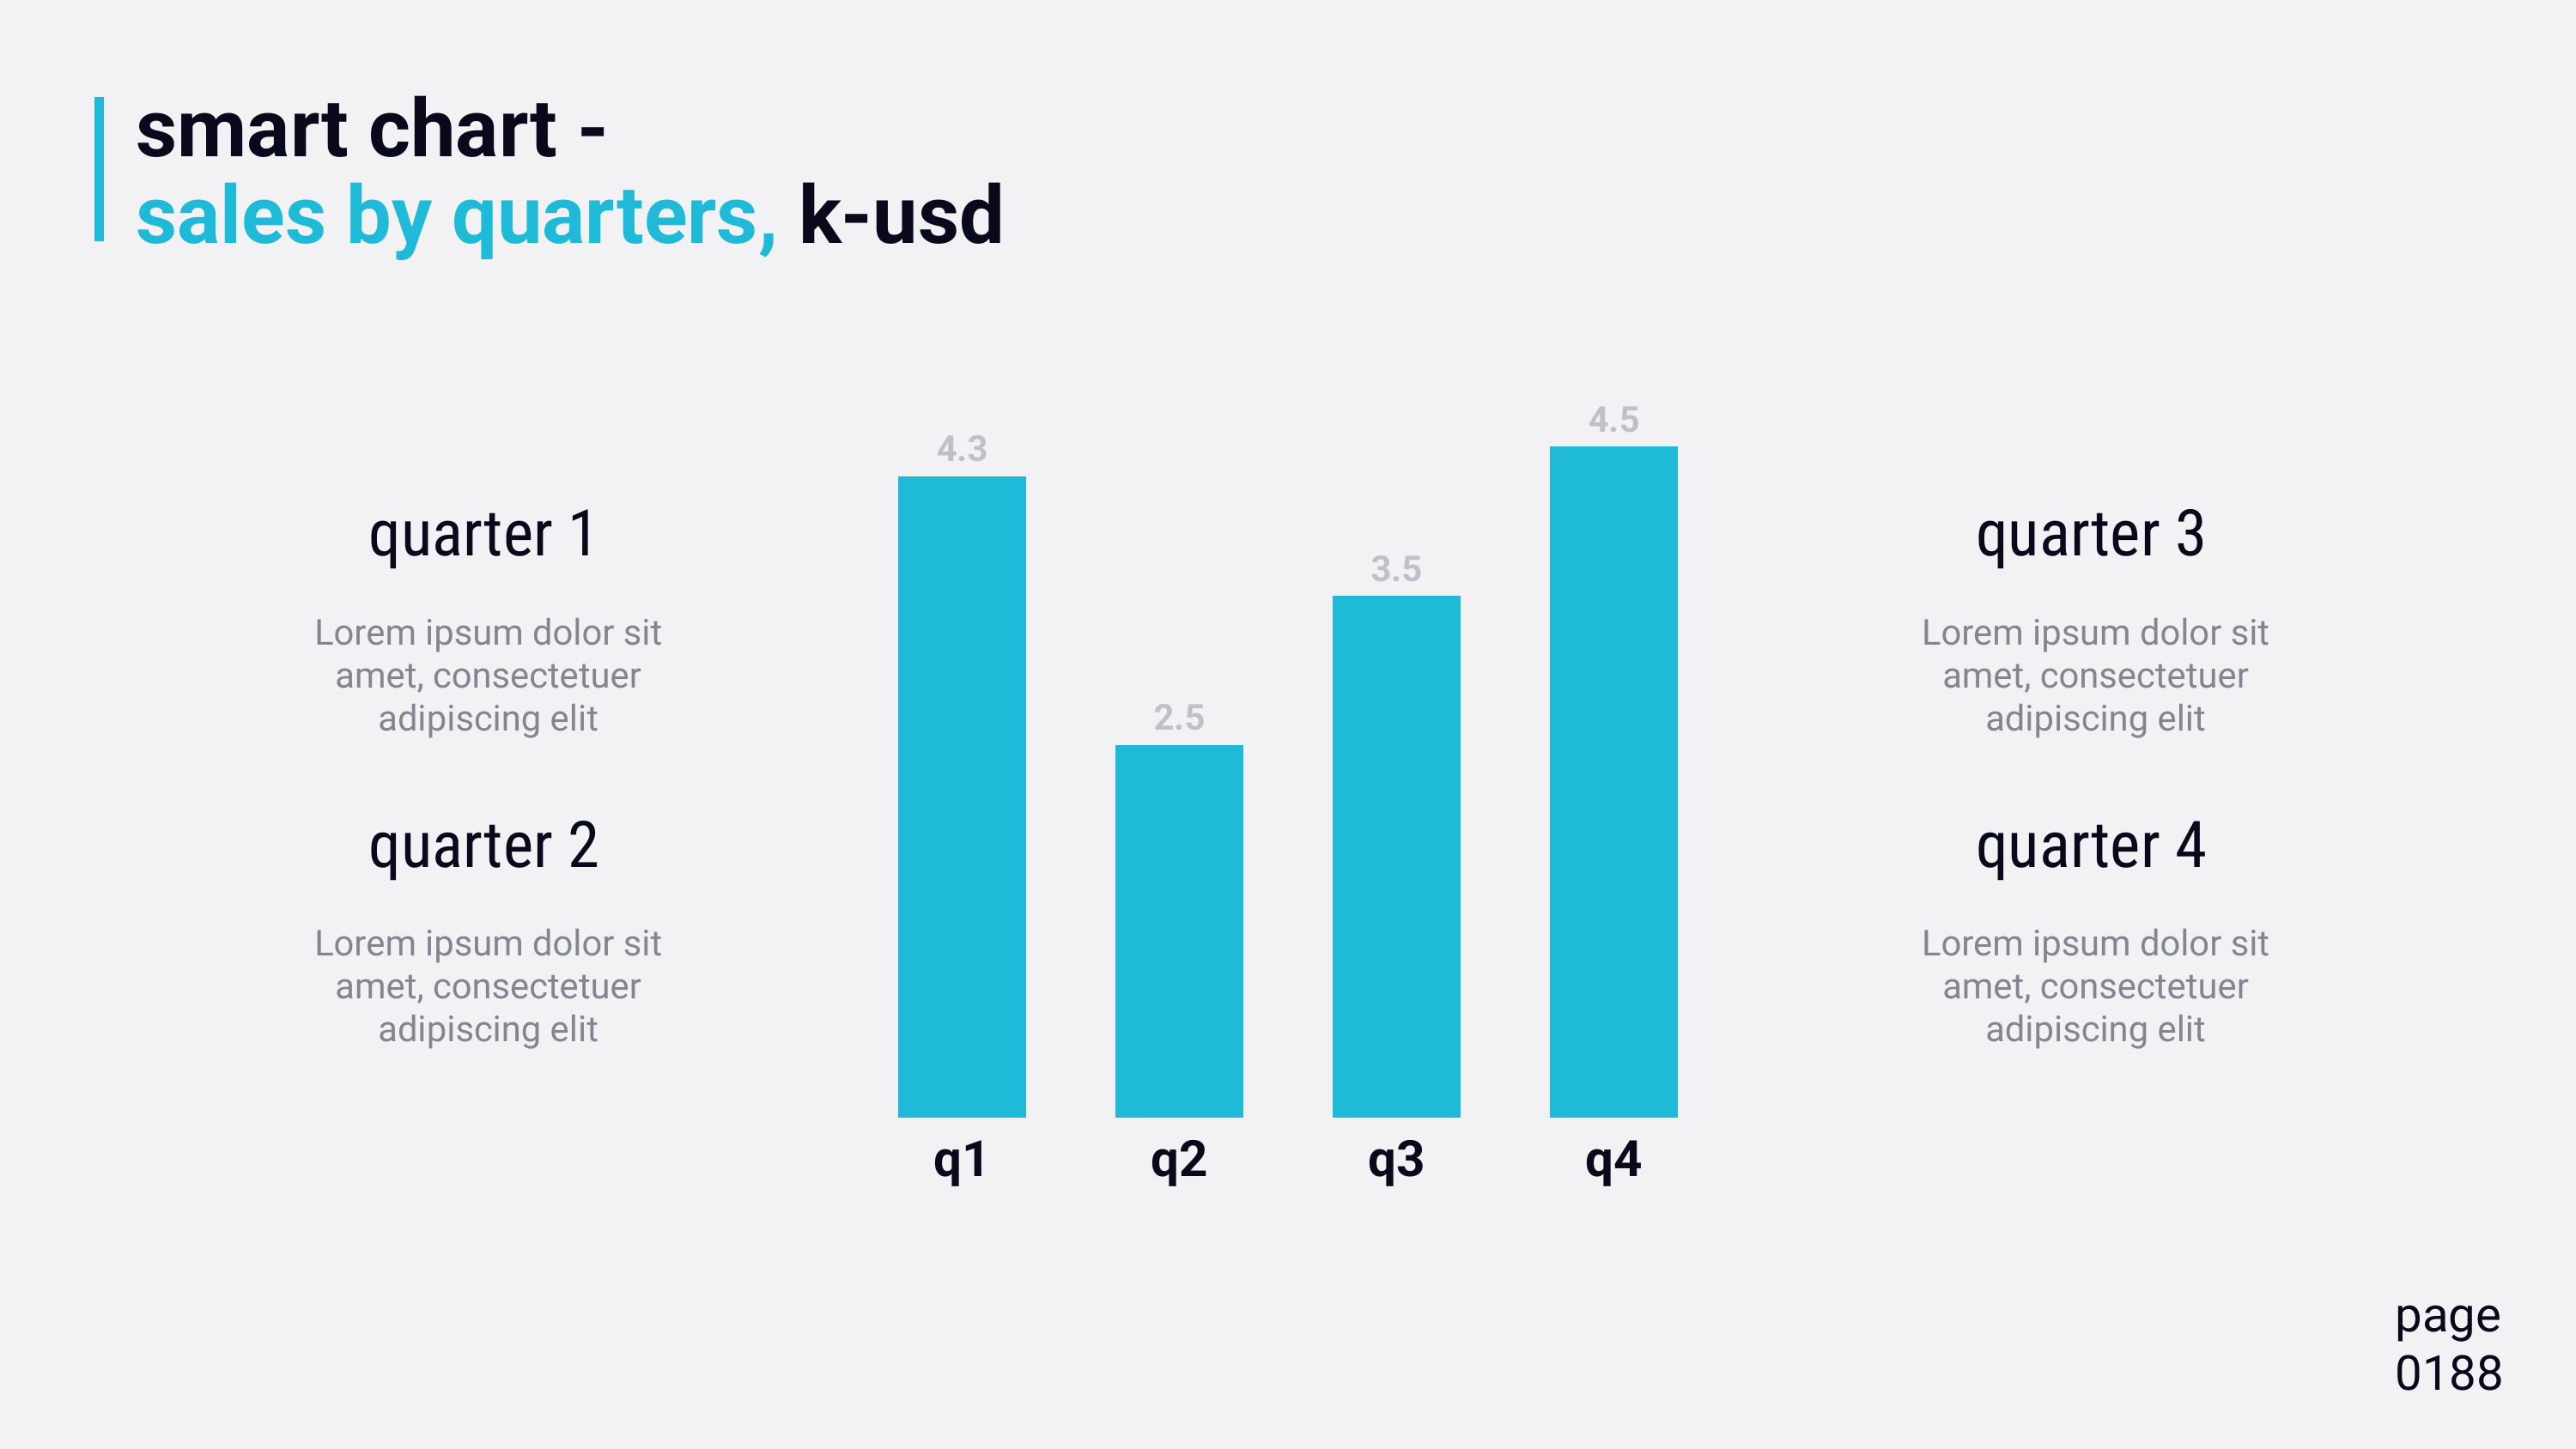

# smart chart - sales by quarters, k-usd

### Chart

| Category | SALES |
|---|---|
| q1 | 4.3 |
| q2 | 2.5 |
| q3 | 3.5 |
| q4 | 4.5 |
quarter 1
Lorem ipsum dolor sit amet, consectetuer adipiscing elit
quarter 3
Lorem ipsum dolor sit amet, consectetuer adipiscing elit
quarter 2
Lorem ipsum dolor sit amet, consectetuer adipiscing elit
quarter 4
Lorem ipsum dolor sit amet, consectetuer adipiscing elit
page
0188